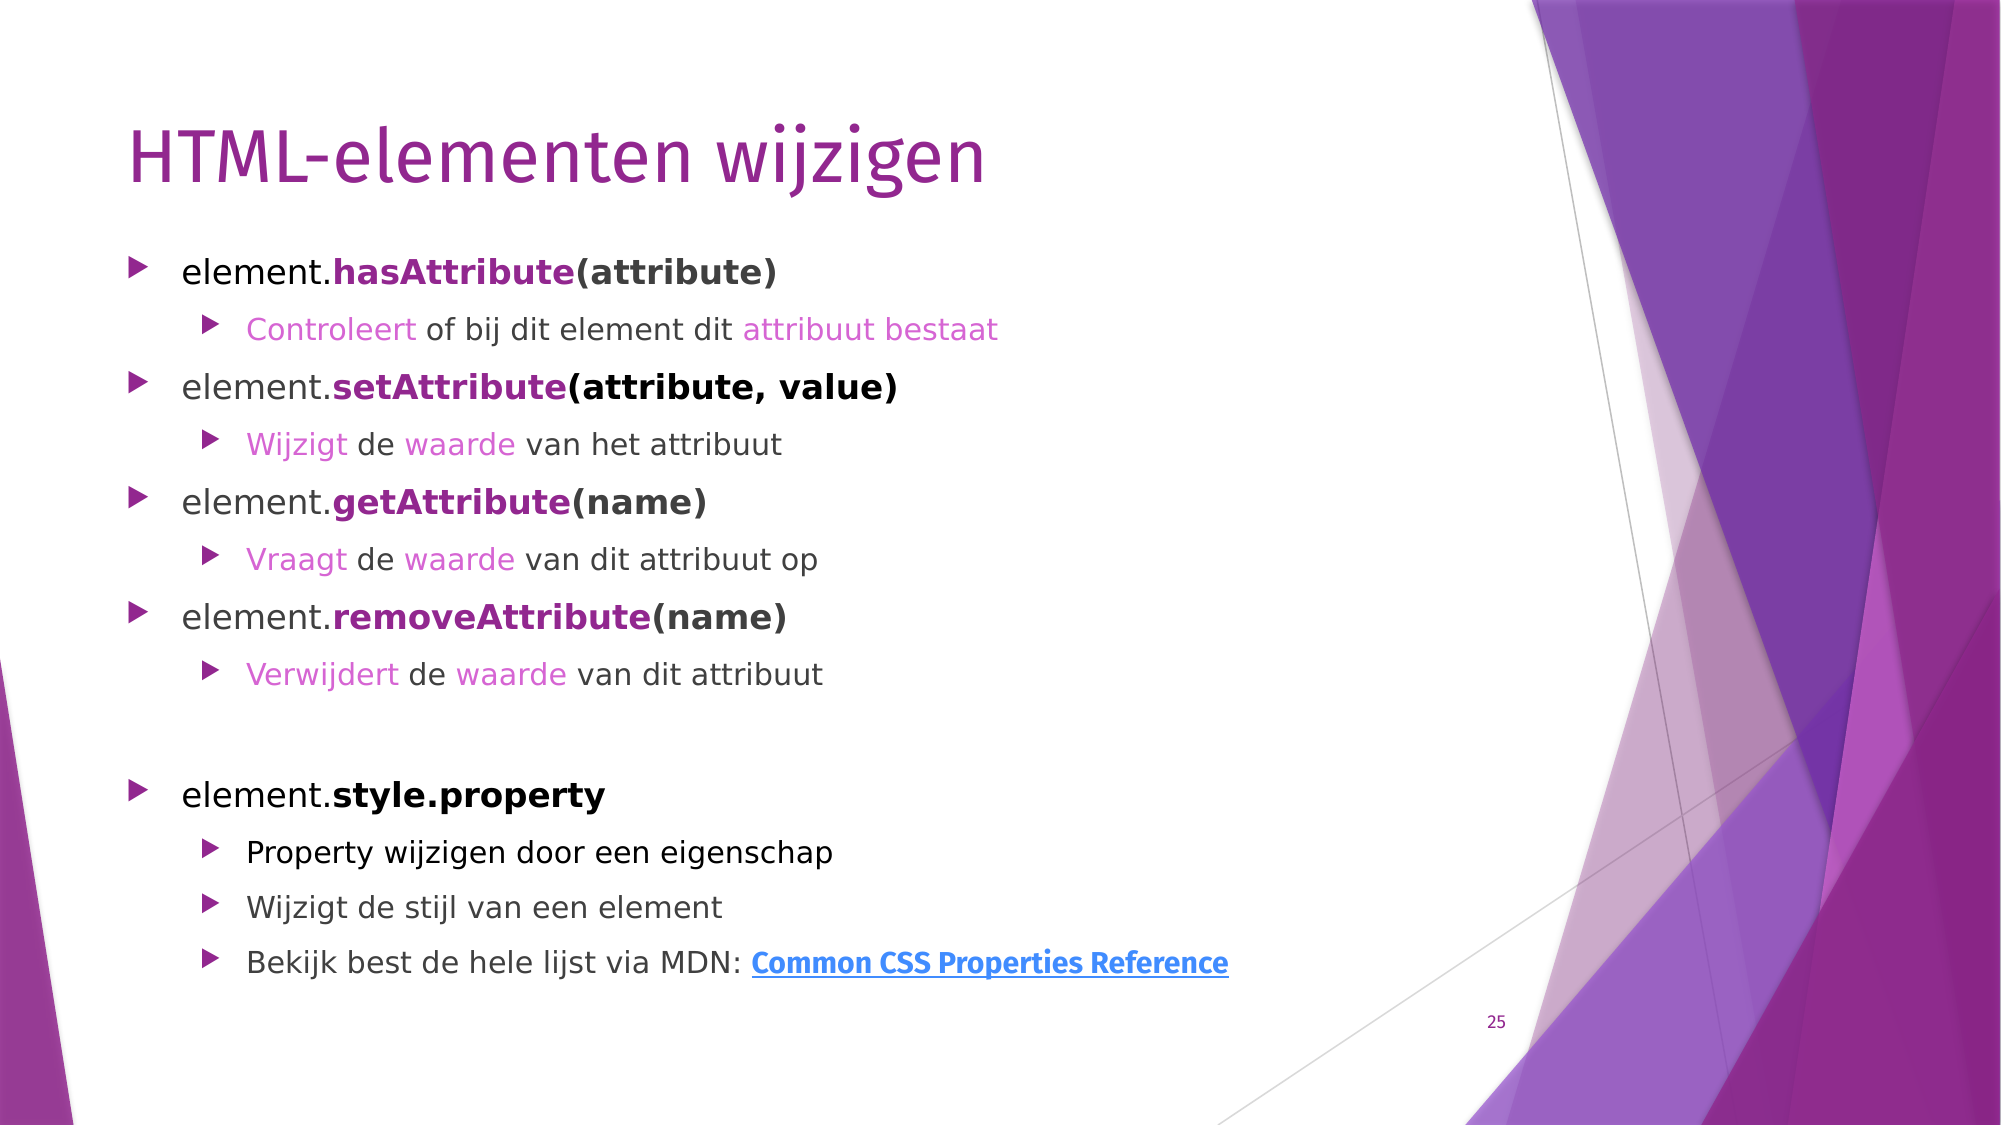

# HTML-elementen wijzigen
element.hasAttribute(attribute)
Controleert of bij dit element dit attribuut bestaat
element.setAttribute(attribute, value)
Wijzigt de waarde van het attribuut
element.getAttribute(name)
Vraagt de waarde van dit attribuut op
element.removeAttribute(name)
Verwijdert de waarde van dit attribuut

element.style.property
Property wijzigen door een eigenschap
Wijzigt de stijl van een element
Bekijk best de hele lijst via MDN: Common CSS Properties Reference

25